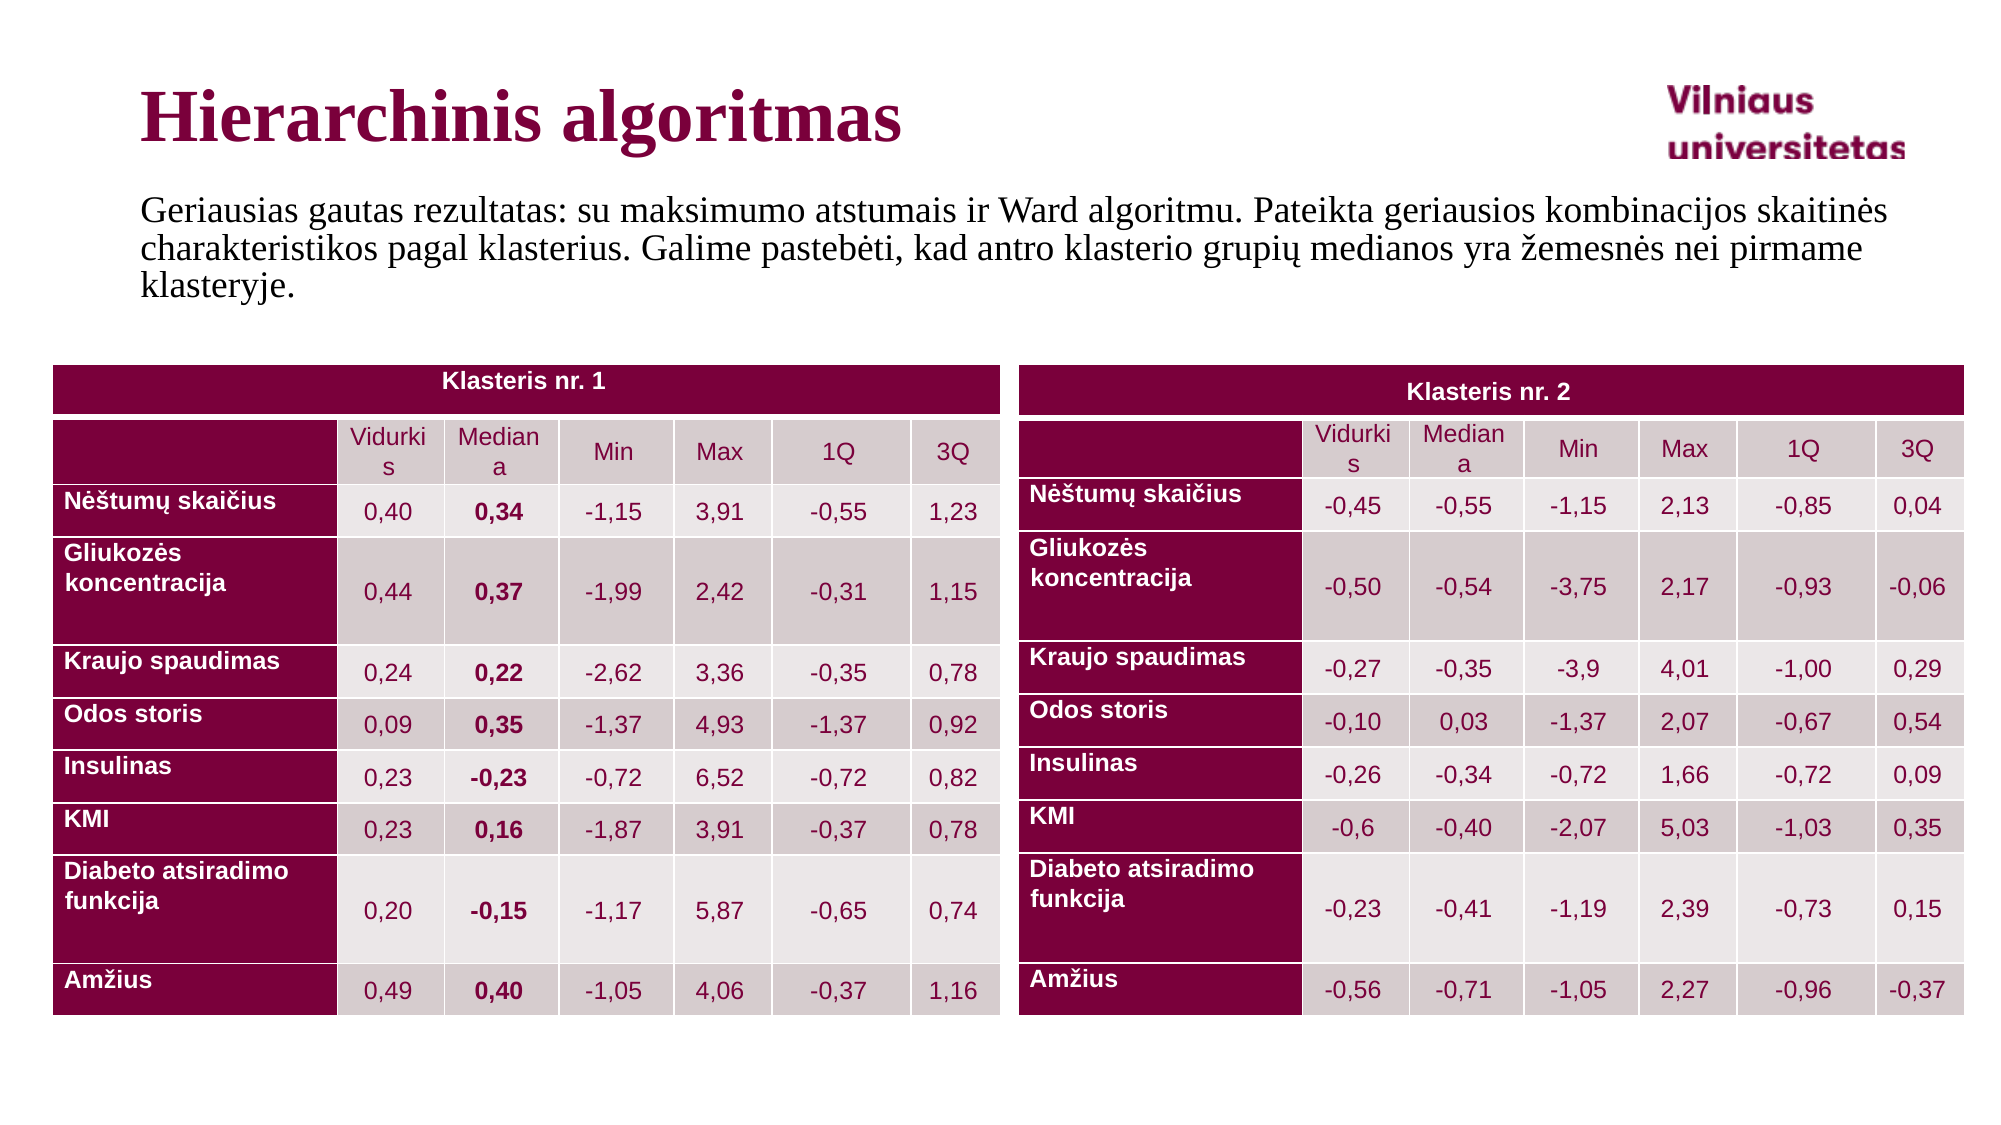

# Hierarchinis algoritmas
Geriausias gautas rezultatas: su maksimumo atstumais ir Ward algoritmu. Pateikta geriausios kombinacijos skaitinės charakteristikos pagal klasterius. Galime pastebėti, kad antro klasterio grupių medianos yra žemesnės nei pirmame klasteryje.

| Klasteris nr. 1 |  |  |  |  |  |  |
| --- | --- | --- | --- | --- | --- | --- |
|  | Vidurkis | Mediana | Min | Max | 1Q | 3Q |
| Nėštumų skaičius | 0,40 | 0,34 | -1,15 | 3,91 | -0,55 | 1,23 |
| Gliukozės koncentracija | 0,44 | 0,37 | -1,99 | 2,42 | -0,31 | 1,15 |
| Kraujo spaudimas | 0,24 | 0,22 | -2,62 | 3,36 | -0,35 | 0,78 |
| Odos storis | 0,09 | 0,35 | -1,37 | 4,93 | -1,37 | 0,92 |
| Insulinas | 0,23 | -0,23 | -0,72 | 6,52 | -0,72 | 0,82 |
| KMI | 0,23 | 0,16 | -1,87 | 3,91 | -0,37 | 0,78 |
| Diabeto atsiradimo funkcija | 0,20 | -0,15 | -1,17 | 5,87 | -0,65 | 0,74 |
| Amžius | 0,49 | 0,40 | -1,05 | 4,06 | -0,37 | 1,16 |
| Klasteris nr. 2 |  |  |  |  |  |  |
| --- | --- | --- | --- | --- | --- | --- |
|  | Vidurkis | Mediana | Min | Max | 1Q | 3Q |
| Nėštumų skaičius | -0,45 | -0,55 | -1,15 | 2,13 | -0,85 | 0,04 |
| Gliukozės koncentracija | -0,50 | -0,54 | -3,75 | 2,17 | -0,93 | -0,06 |
| Kraujo spaudimas | -0,27 | -0,35 | -3,9 | 4,01 | -1,00 | 0,29 |
| Odos storis | -0,10 | 0,03 | -1,37 | 2,07 | -0,67 | 0,54 |
| Insulinas | -0,26 | -0,34 | -0,72 | 1,66 | -0,72 | 0,09 |
| KMI | -0,6 | -0,40 | -2,07 | 5,03 | -1,03 | 0,35 |
| Diabeto atsiradimo funkcija | -0,23 | -0,41 | -1,19 | 2,39 | -0,73 | 0,15 |
| Amžius | -0,56 | -0,71 | -1,05 | 2,27 | -0,96 | -0,37 |